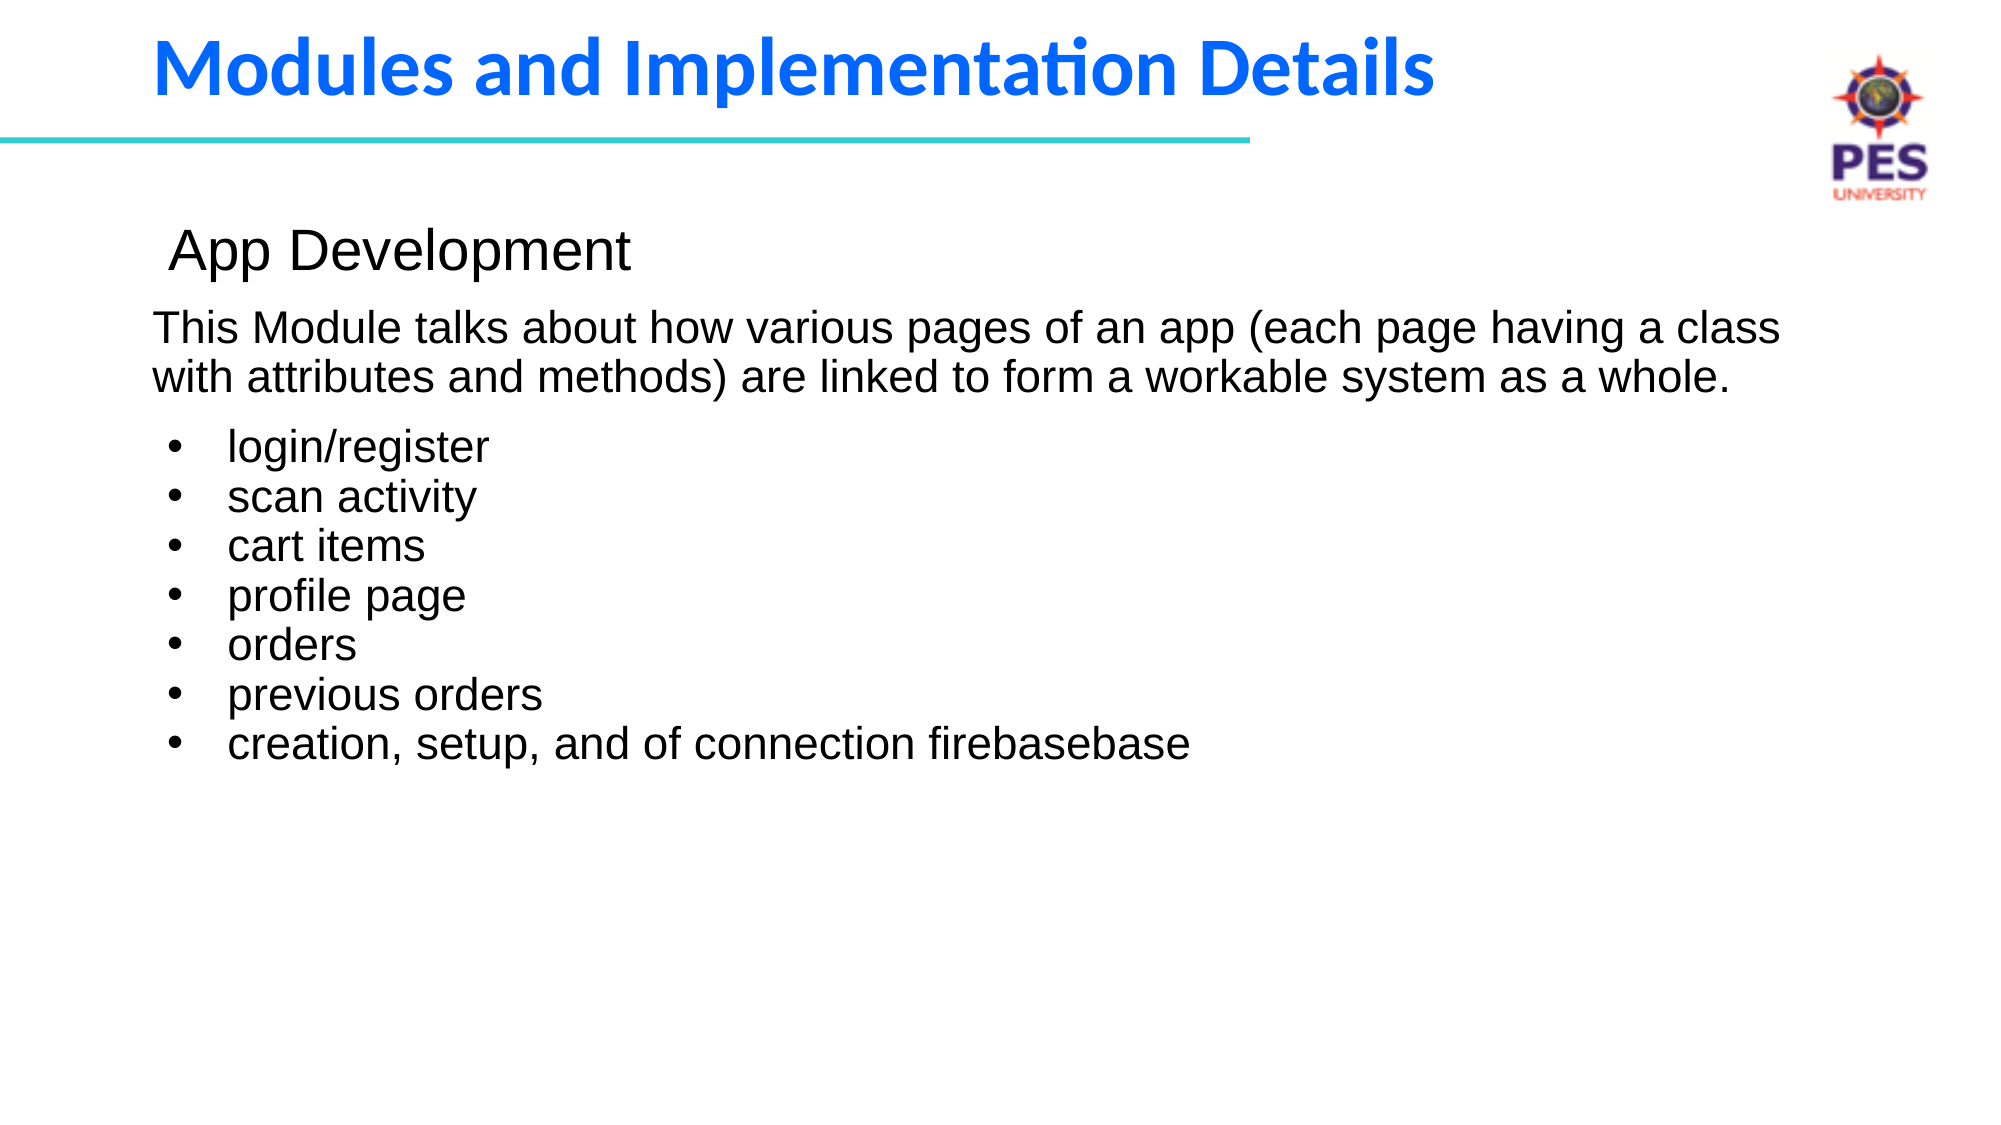

# Modules and Implementation Details
 App Development
This Module talks about how various pages of an app (each page having a class with attributes and methods) are linked to form a workable system as a whole.
login/register
scan activity
cart items
profile page
orders
previous orders
creation, setup, and of connection firebasebase